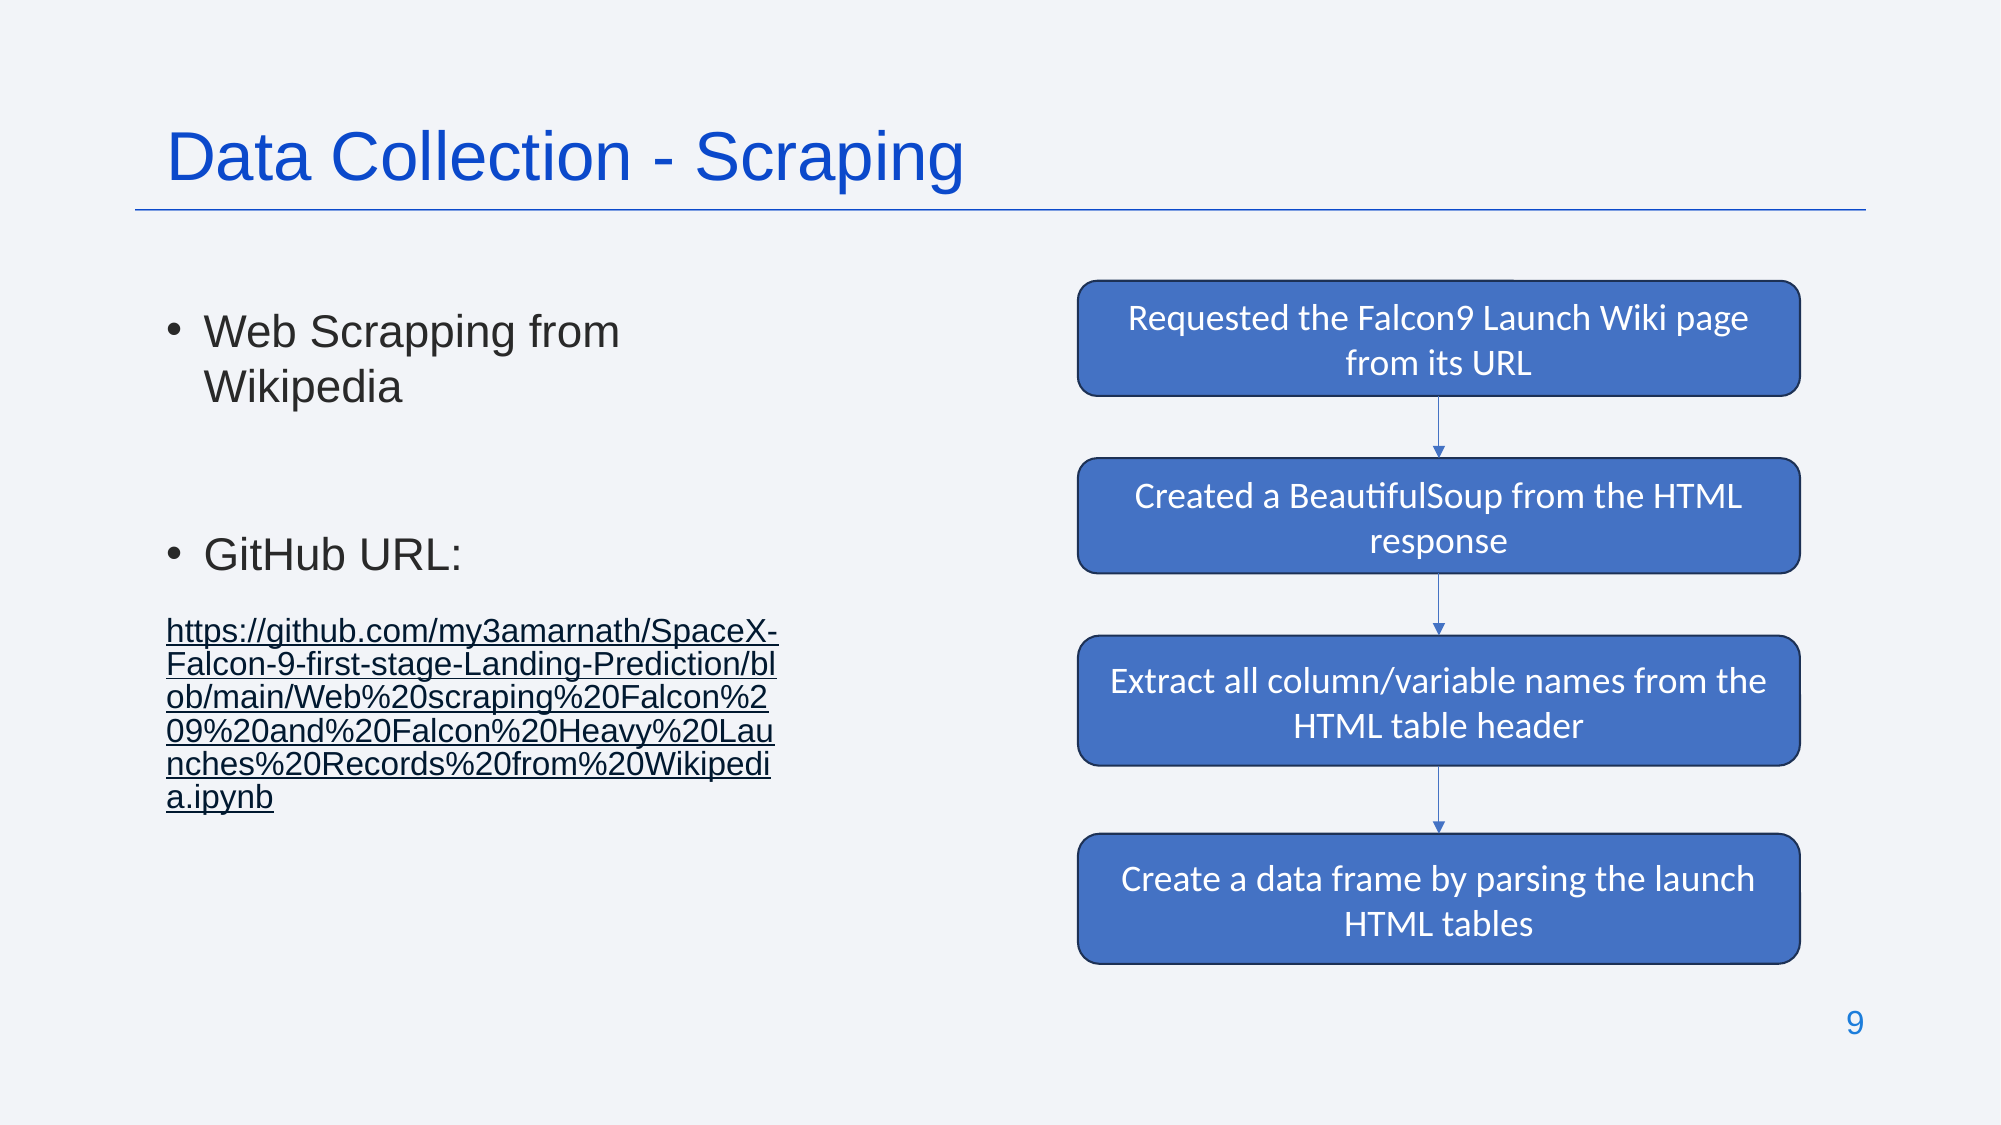

Data Collection - Scraping
Requested the Falcon9 Launch Wiki page from its URL
Web Scrapping from Wikipedia

GitHub URL:
https://github.com/my3amarnath/SpaceX-Falcon-9-first-stage-Landing-Prediction/blob/main/Web%20scraping%20Falcon%209%20and%20Falcon%20Heavy%20Launches%20Records%20from%20Wikipedia.ipynb
Created a BeautifulSoup from the HTML response

Extract all column/variable names from the HTML table header

Create a data frame by parsing the launch HTML tables
9